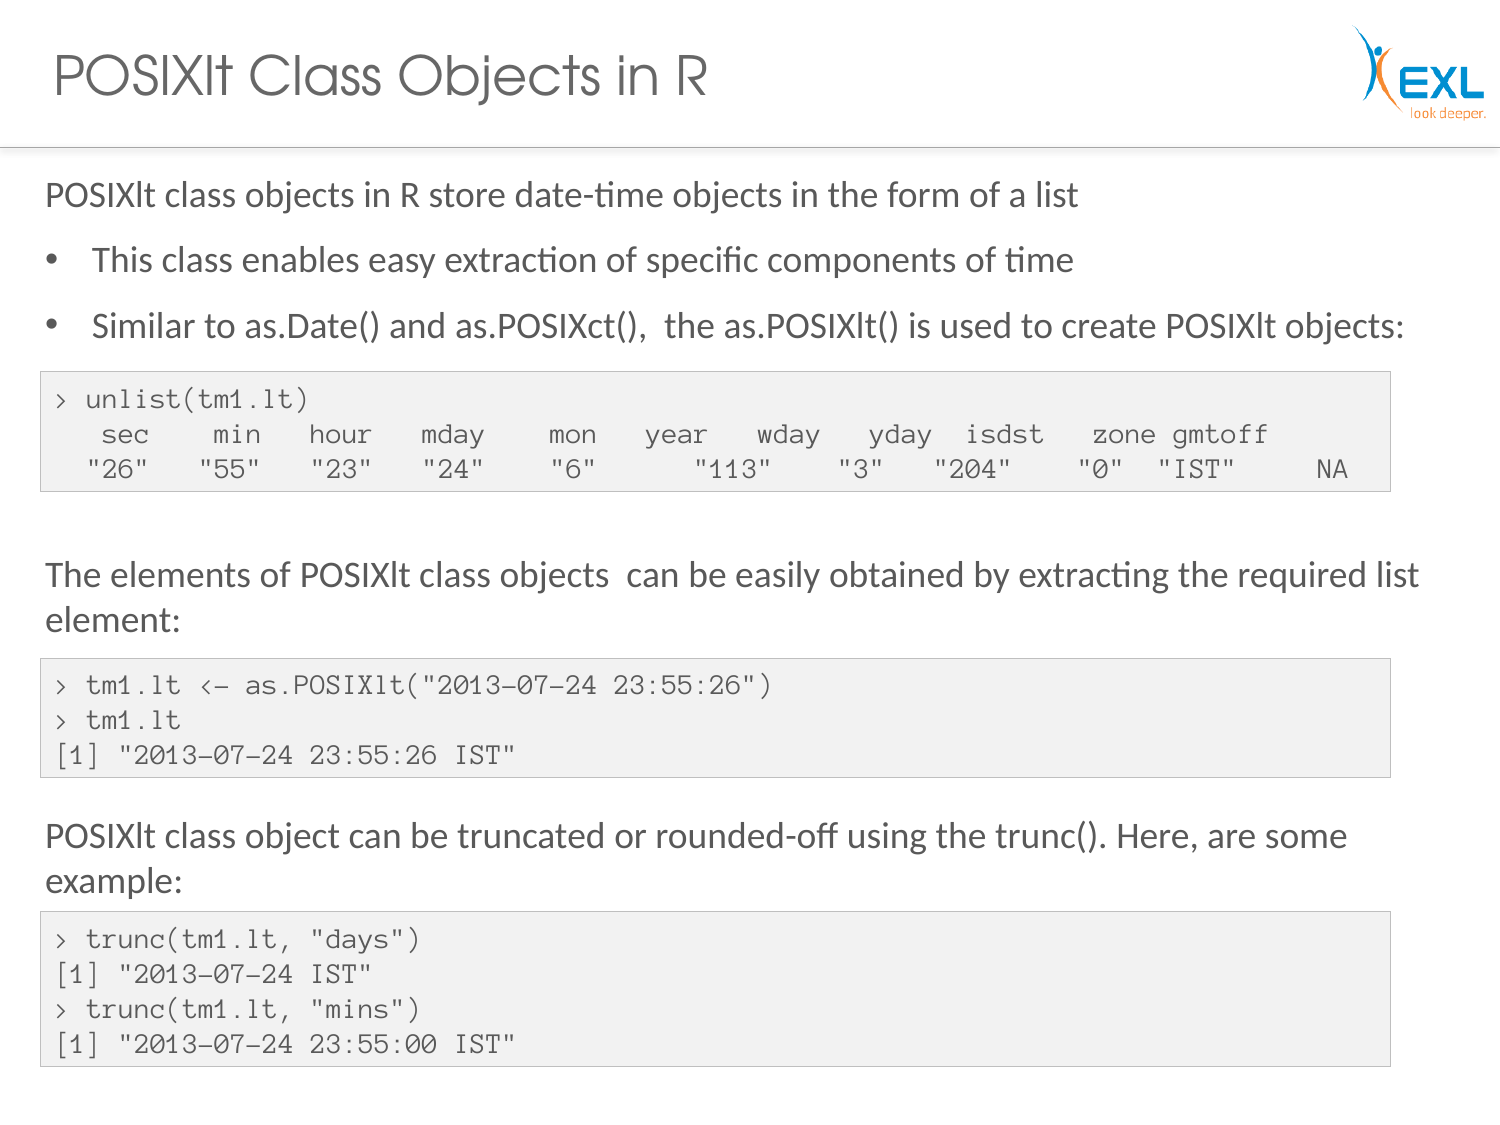

# POSIXlt Class Objects in R
POSIXlt class objects in R store date-time objects in the form of a list
This class enables easy extraction of specific components of time
Similar to as.Date() and as.POSIXct(),  the as.POSIXlt() is used to create POSIXlt objects:

The elements of POSIXlt class objects  can be easily obtained by extracting the required list element:

POSIXlt class object can be truncated or rounded-off using the trunc(). Here, are some example:
> unlist(tm1.lt)
   sec    min   hour   mday    mon   year   wday   yday  isdst   zone gmtoff
  "26"   "55"   "23"   "24"    "6"      "113"    "3"   "204"    "0"  "IST"     NA
> tm1.lt <- as.POSIXlt("2013-07-24 23:55:26")
> tm1.lt
[1] "2013-07-24 23:55:26 IST"
> trunc(tm1.lt, "days")
[1] "2013-07-24 IST"
> trunc(tm1.lt, "mins")
[1] "2013-07-24 23:55:00 IST"